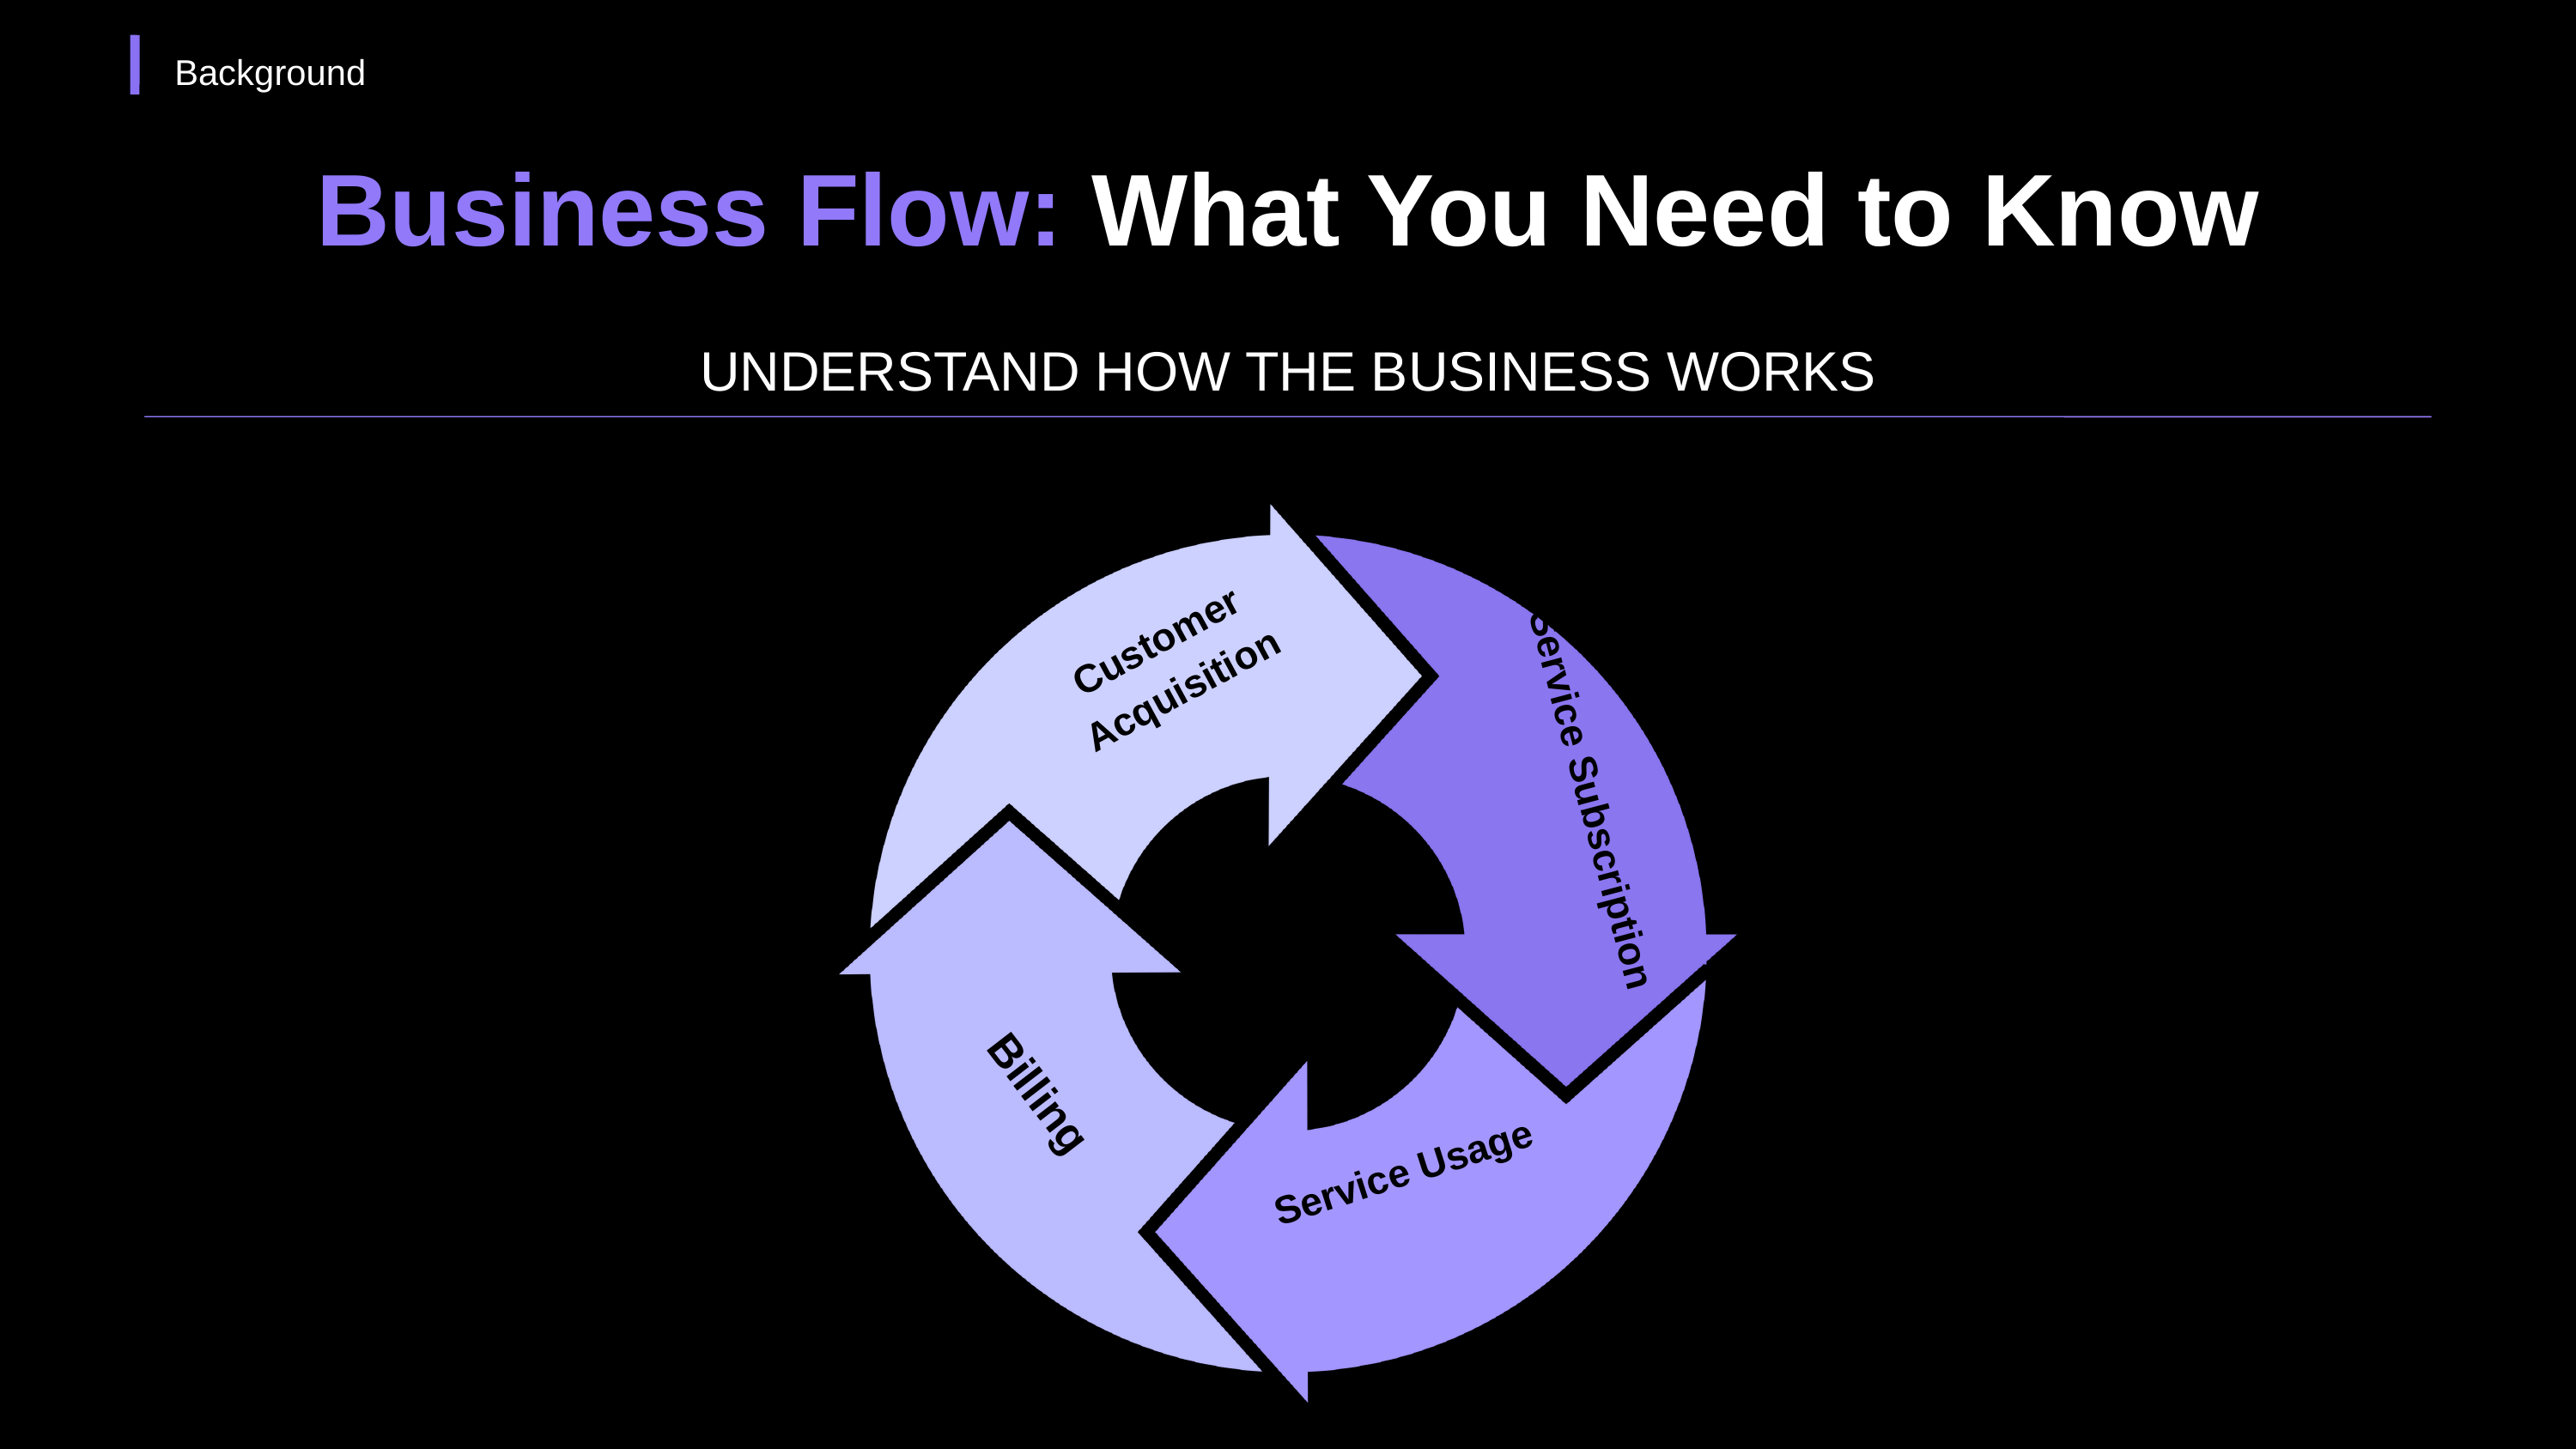

Background
Business Flow: What You Need to Know
UNDERSTAND HOW THE BUSINESS WORKS

Customer Acquisition
Service Subscription
Billing
Service Usage